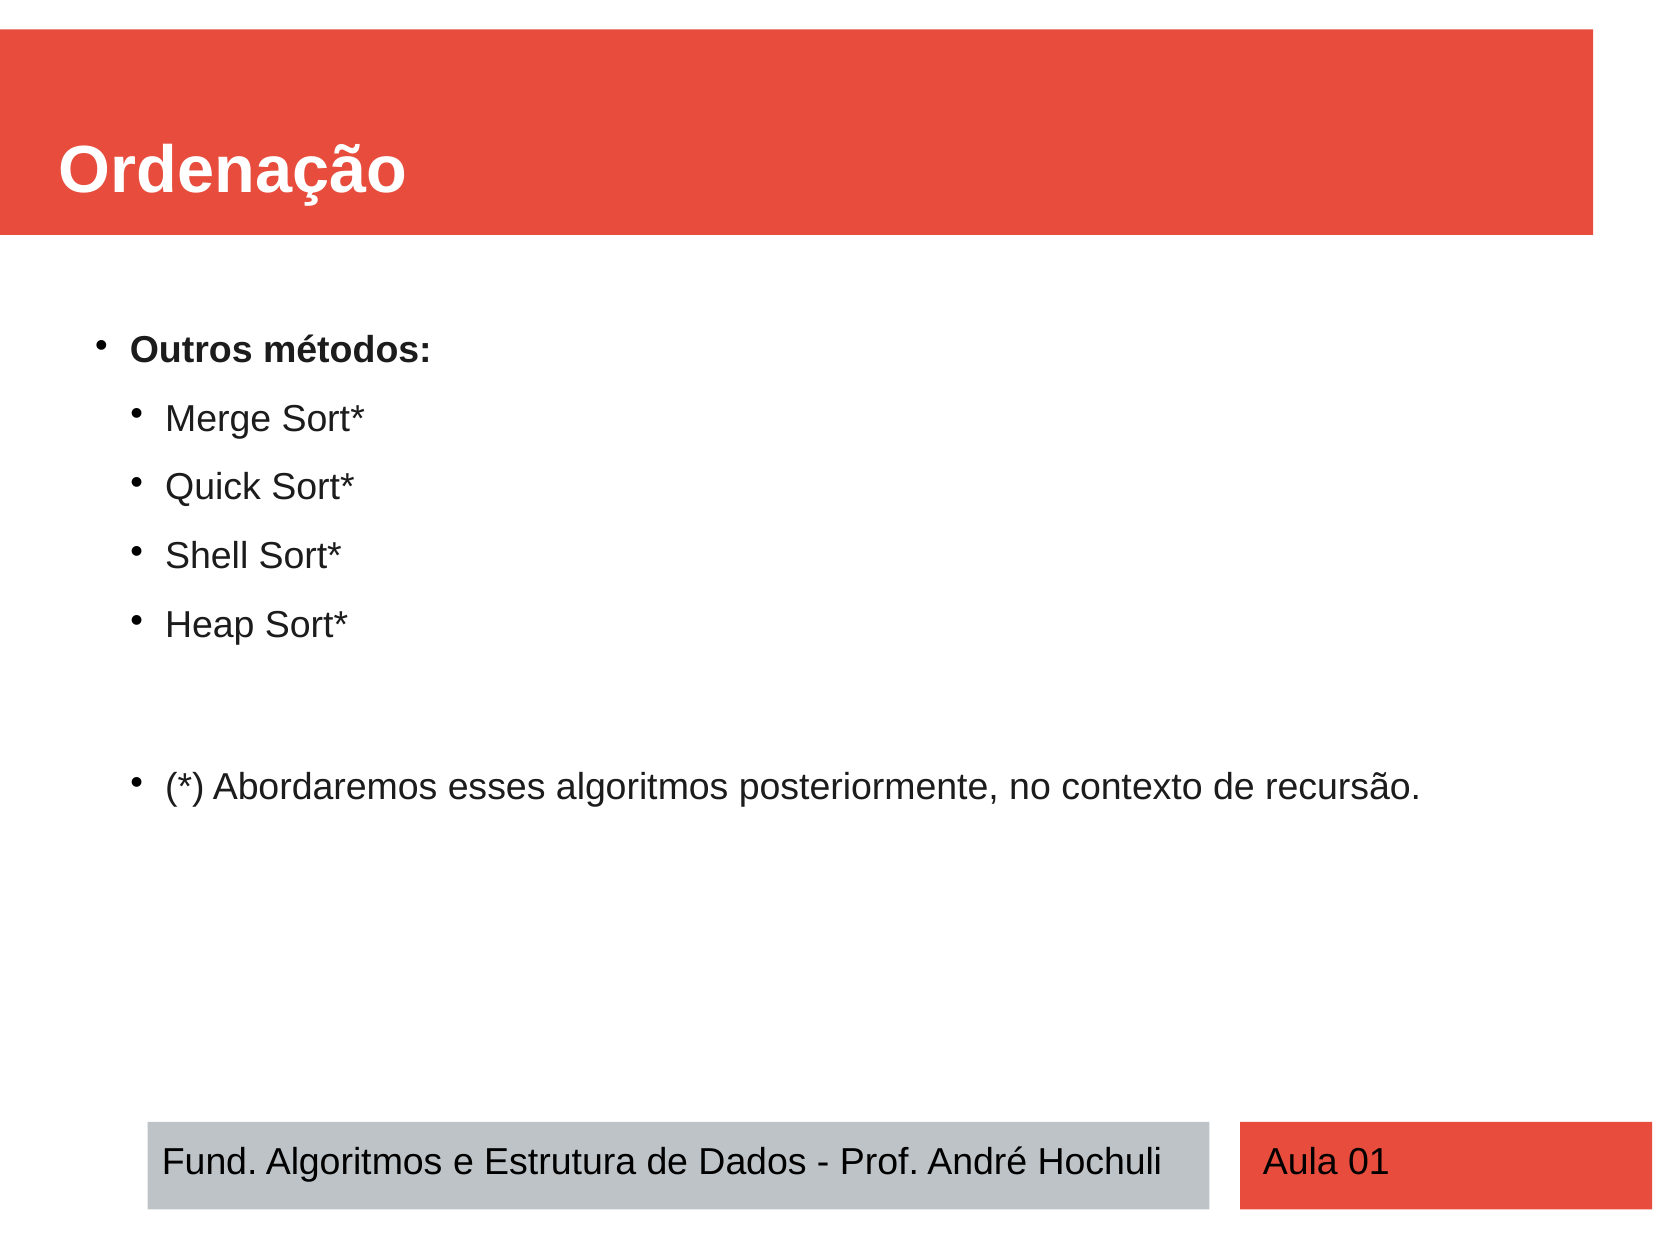

Ordenação
Outros métodos:
Merge Sort*
Quick Sort*
Shell Sort*
Heap Sort*

(*) Abordaremos esses algoritmos posteriormente, no contexto de recursão.

Fund. Algoritmos e Estrutura de Dados - Prof. André Hochuli
Aula 01